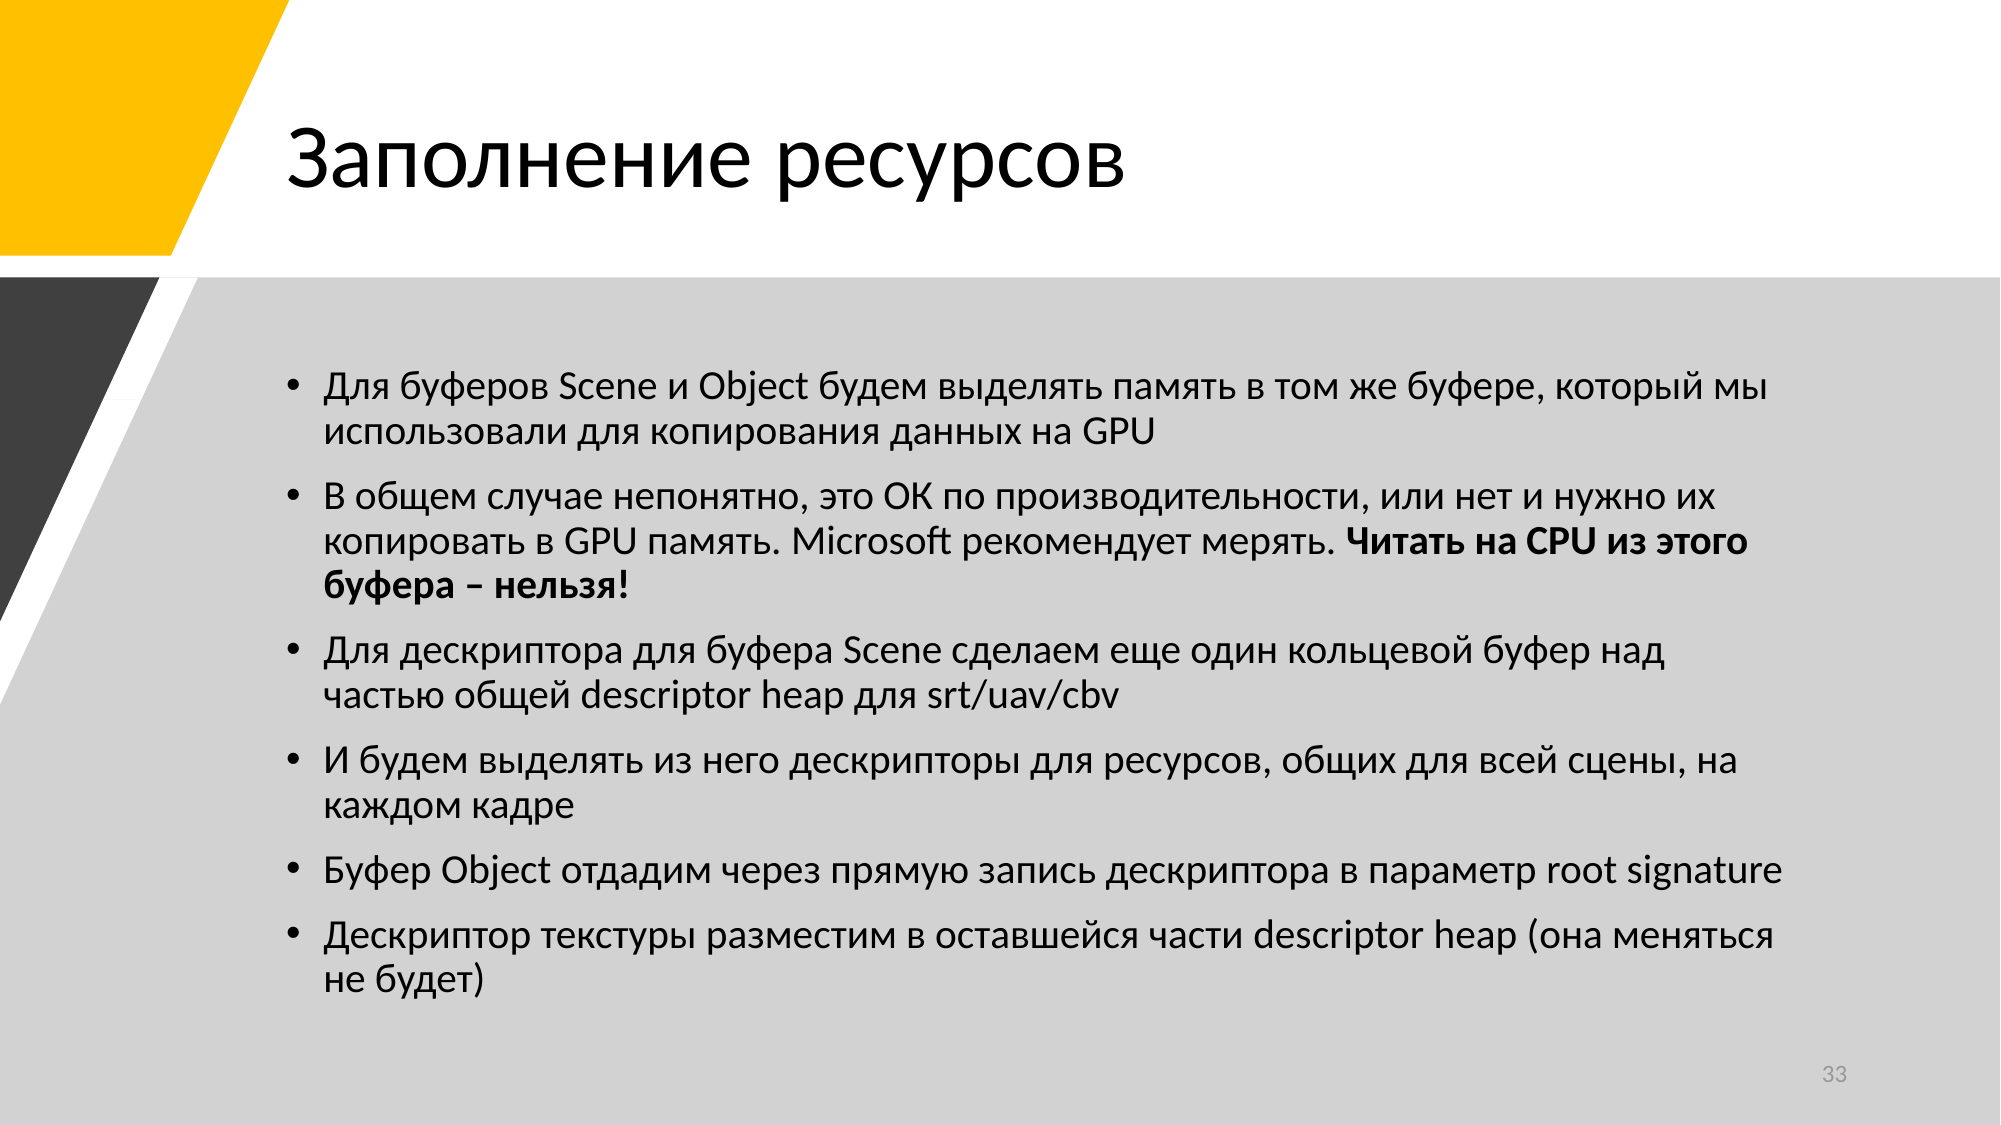

# Заполнение ресурсов

Для буферов Scene и Object будем выделять память в том же буфере, который мы использовали для копирования данных на GPU
В общем случае непонятно, это ОК по производительности, или нет и нужно их копировать в GPU память. Microsoft рекомендует мерять. Читать на CPU из этого буфера – нельзя!
Для дескриптора для буфера Scene сделаем еще один кольцевой буфер над частью общей descriptor heap для srt/uav/cbv
И будем выделять из него дескрипторы для ресурсов, общих для всей сцены, на каждом кадре
Буфер Object отдадим через прямую запись дескриптора в параметр root signature
Дескриптор текстуры разместим в оставшейся части descriptor heap (она меняться не будет)
33